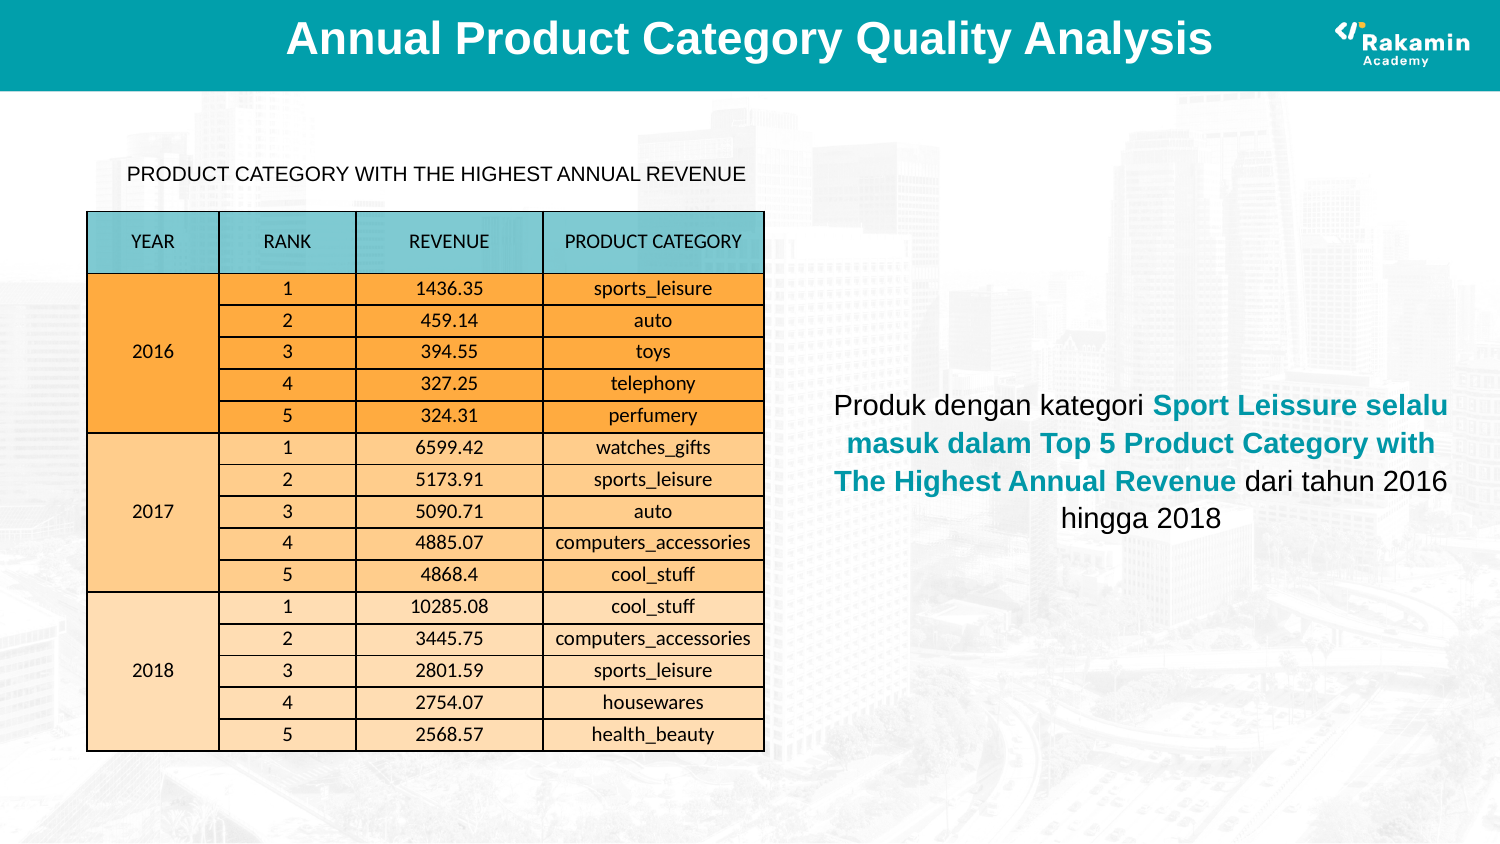

# Annual Product Category Quality Analysis
PRODUCT CATEGORY WITH THE HIGHEST ANNUAL REVENUE
| YEAR | RANK | REVENUE | PRODUCT CATEGORY |
| --- | --- | --- | --- |
| 2016 | 1 | 1436.35 | sports\_leisure |
|  | 2 | 459.14 | auto |
|  | 3 | 394.55 | toys |
|  | 4 | 327.25 | telephony |
|  | 5 | 324.31 | perfumery |
| 2017 | 1 | 6599.42 | watches\_gifts |
|  | 2 | 5173.91 | sports\_leisure |
|  | 3 | 5090.71 | auto |
|  | 4 | 4885.07 | computers\_accessories |
|  | 5 | 4868.4 | cool\_stuff |
| 2018 | 1 | 10285.08 | cool\_stuff |
|  | 2 | 3445.75 | computers\_accessories |
|  | 3 | 2801.59 | sports\_leisure |
|  | 4 | 2754.07 | housewares |
|  | 5 | 2568.57 | health\_beauty |
Produk dengan kategori Sport Leissure selalu masuk dalam Top 5 Product Category with The Highest Annual Revenue dari tahun 2016 hingga 2018